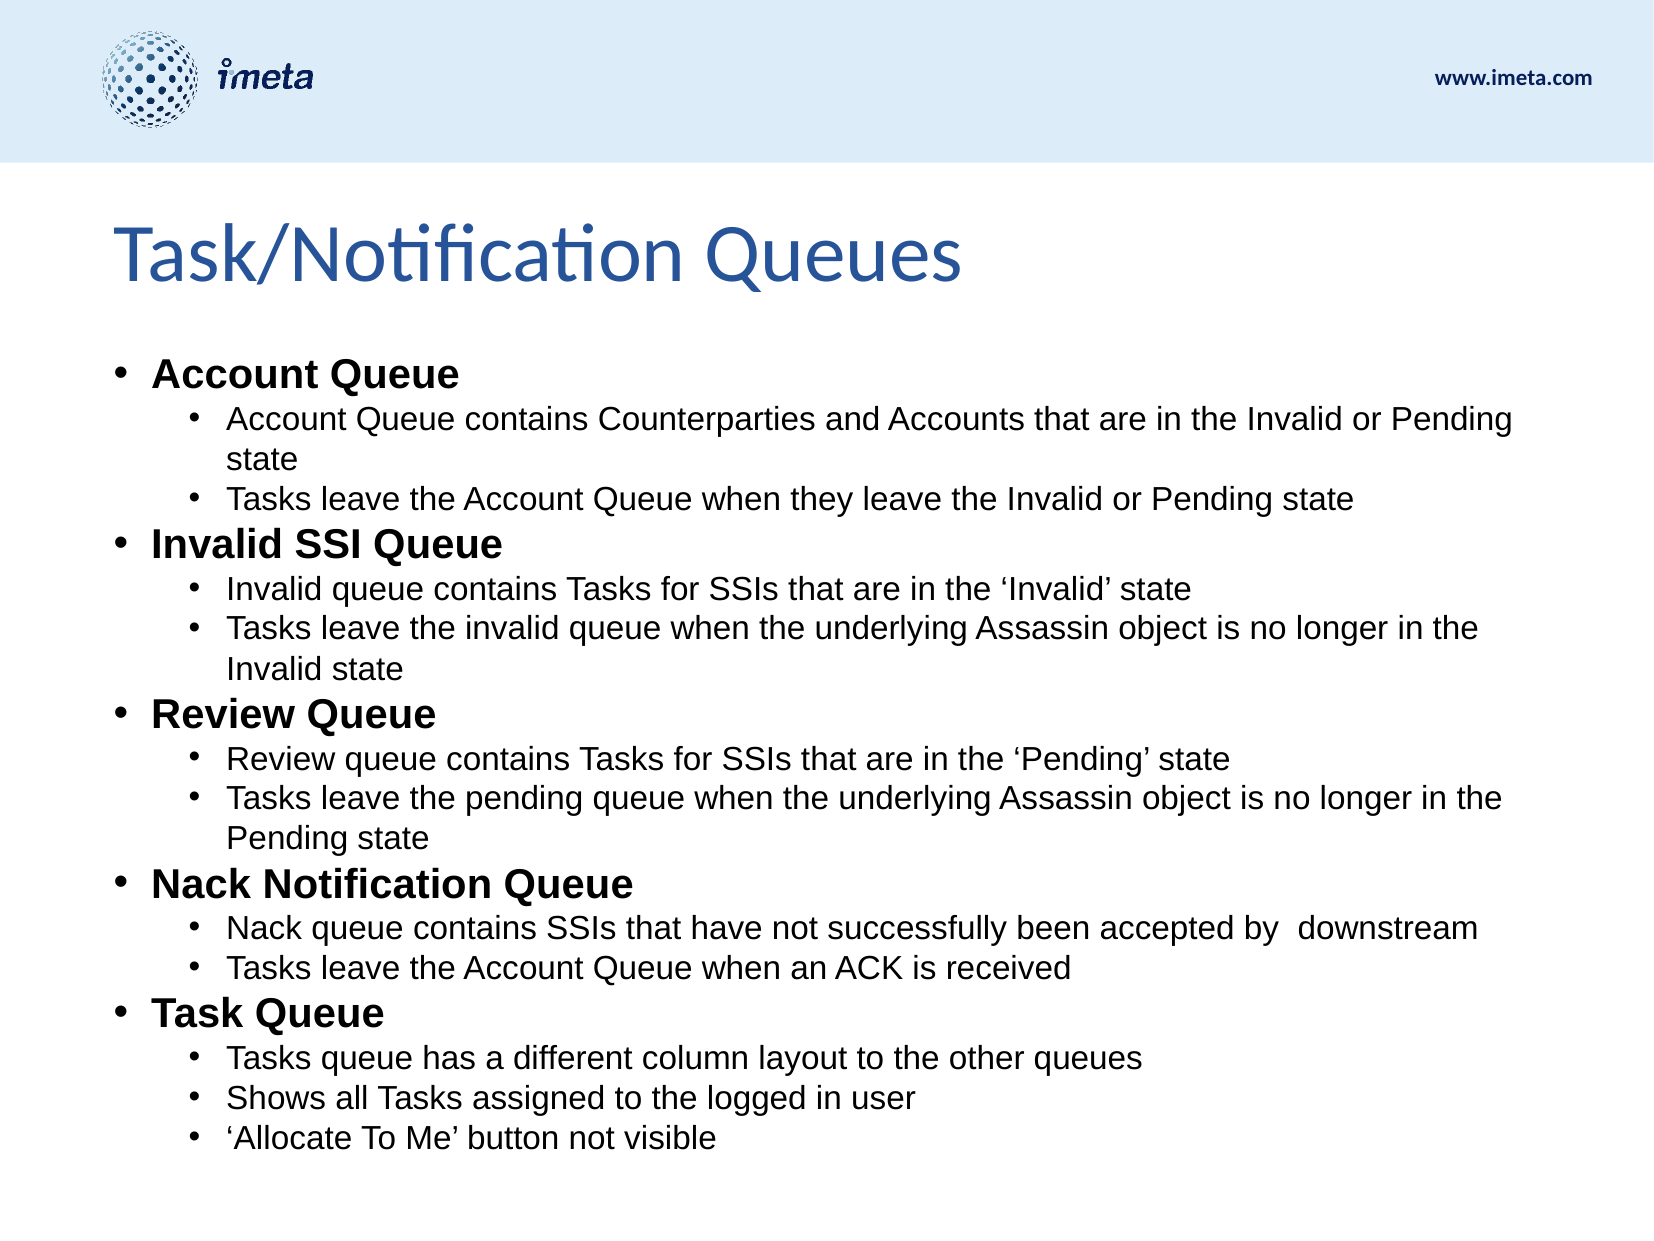

# Task/Notification Queues
Account Queue
Account Queue contains Counterparties and Accounts that are in the Invalid or Pending state
Tasks leave the Account Queue when they leave the Invalid or Pending state
Invalid SSI Queue
Invalid queue contains Tasks for SSIs that are in the ‘Invalid’ state
Tasks leave the invalid queue when the underlying Assassin object is no longer in the Invalid state
Review Queue
Review queue contains Tasks for SSIs that are in the ‘Pending’ state
Tasks leave the pending queue when the underlying Assassin object is no longer in the Pending state
Nack Notification Queue
Nack queue contains SSIs that have not successfully been accepted by  downstream
Tasks leave the Account Queue when an ACK is received
Task Queue
Tasks queue has a different column layout to the other queues
Shows all Tasks assigned to the logged in user
‘Allocate To Me’ button not visible